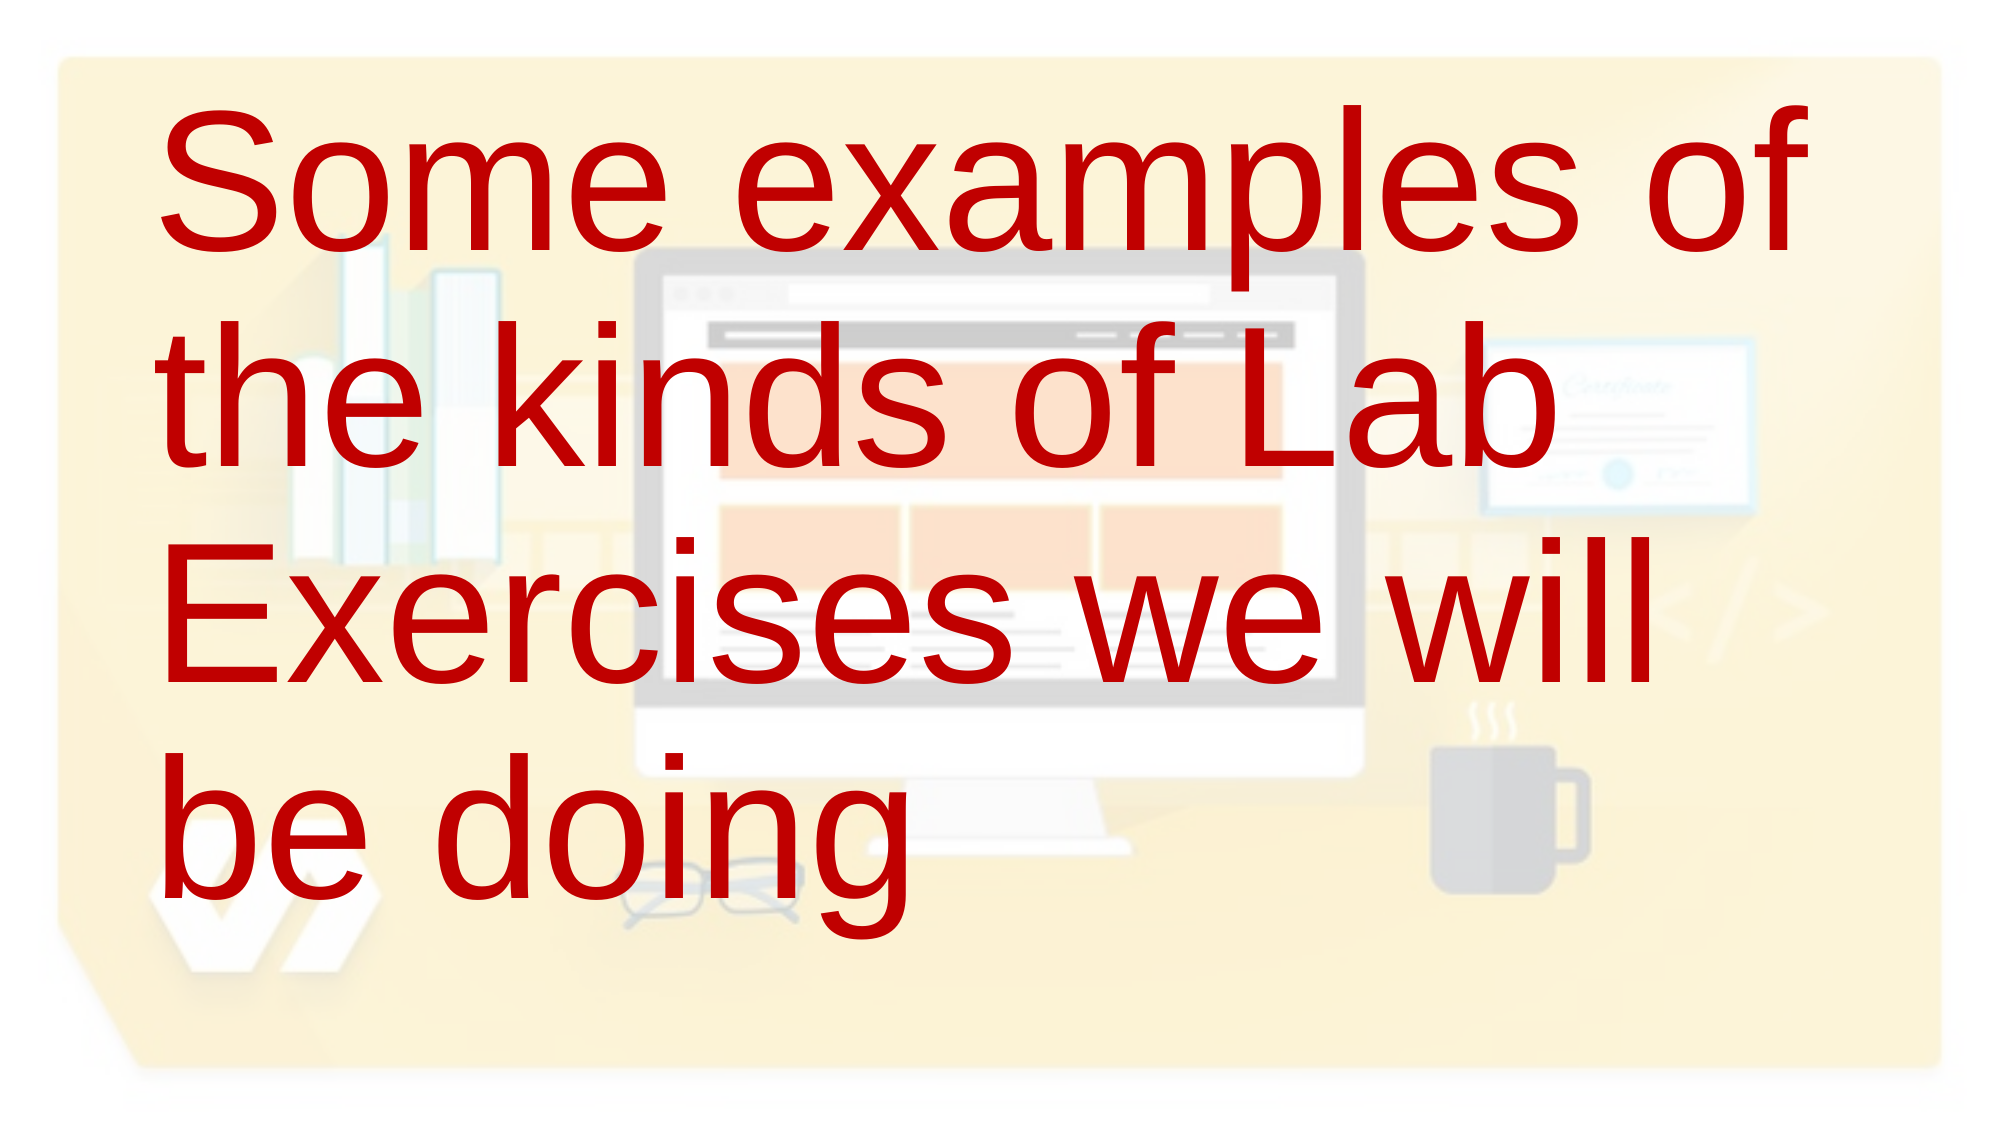

# Some examples of the kinds of Lab Exercises we will be doing